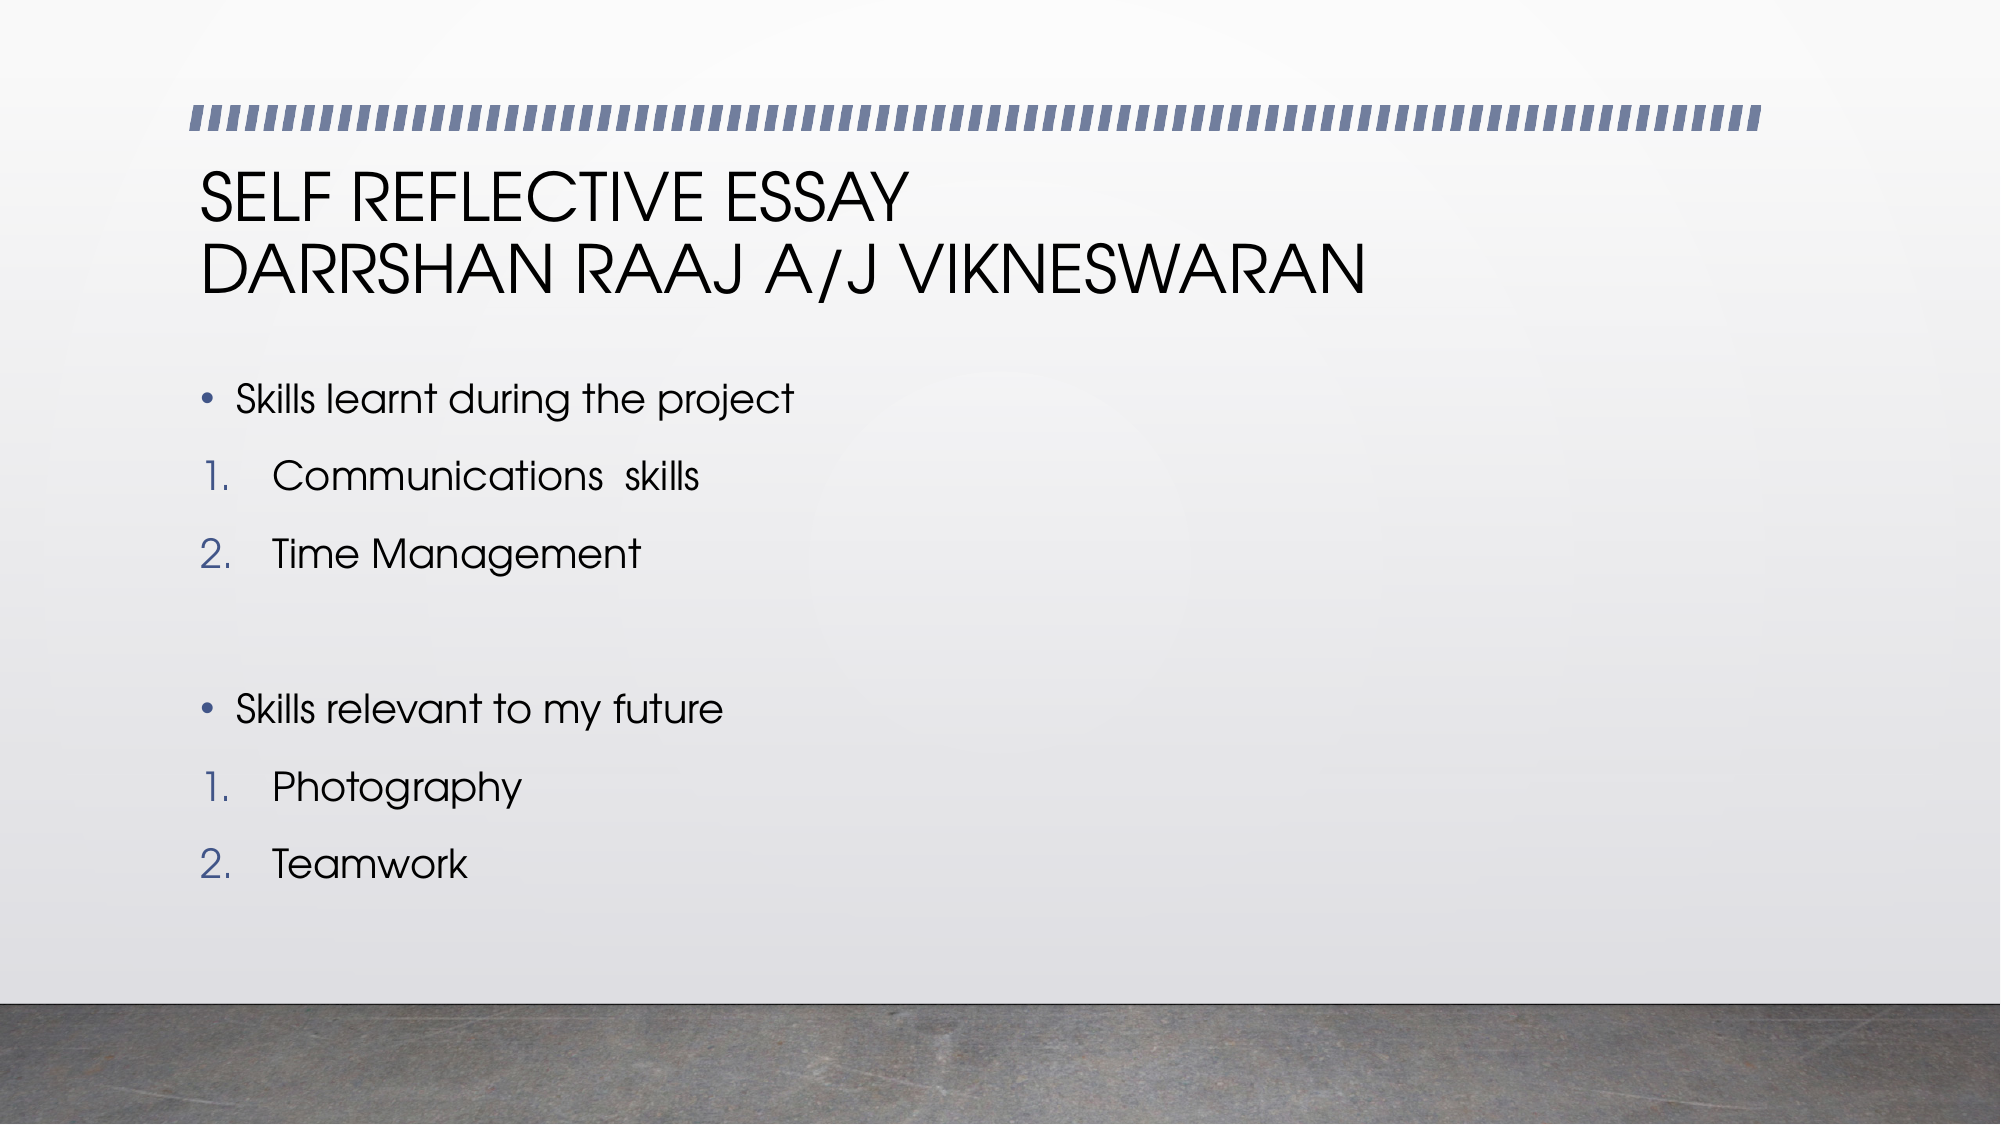

# SELF REFLECTIVE ESSAY DARRSHAN RAAJ A/J VIKNESWARAN
Skills learnt during the project
Communications  skills
Time Management

Skills relevant to my future
Photography
Teamwork